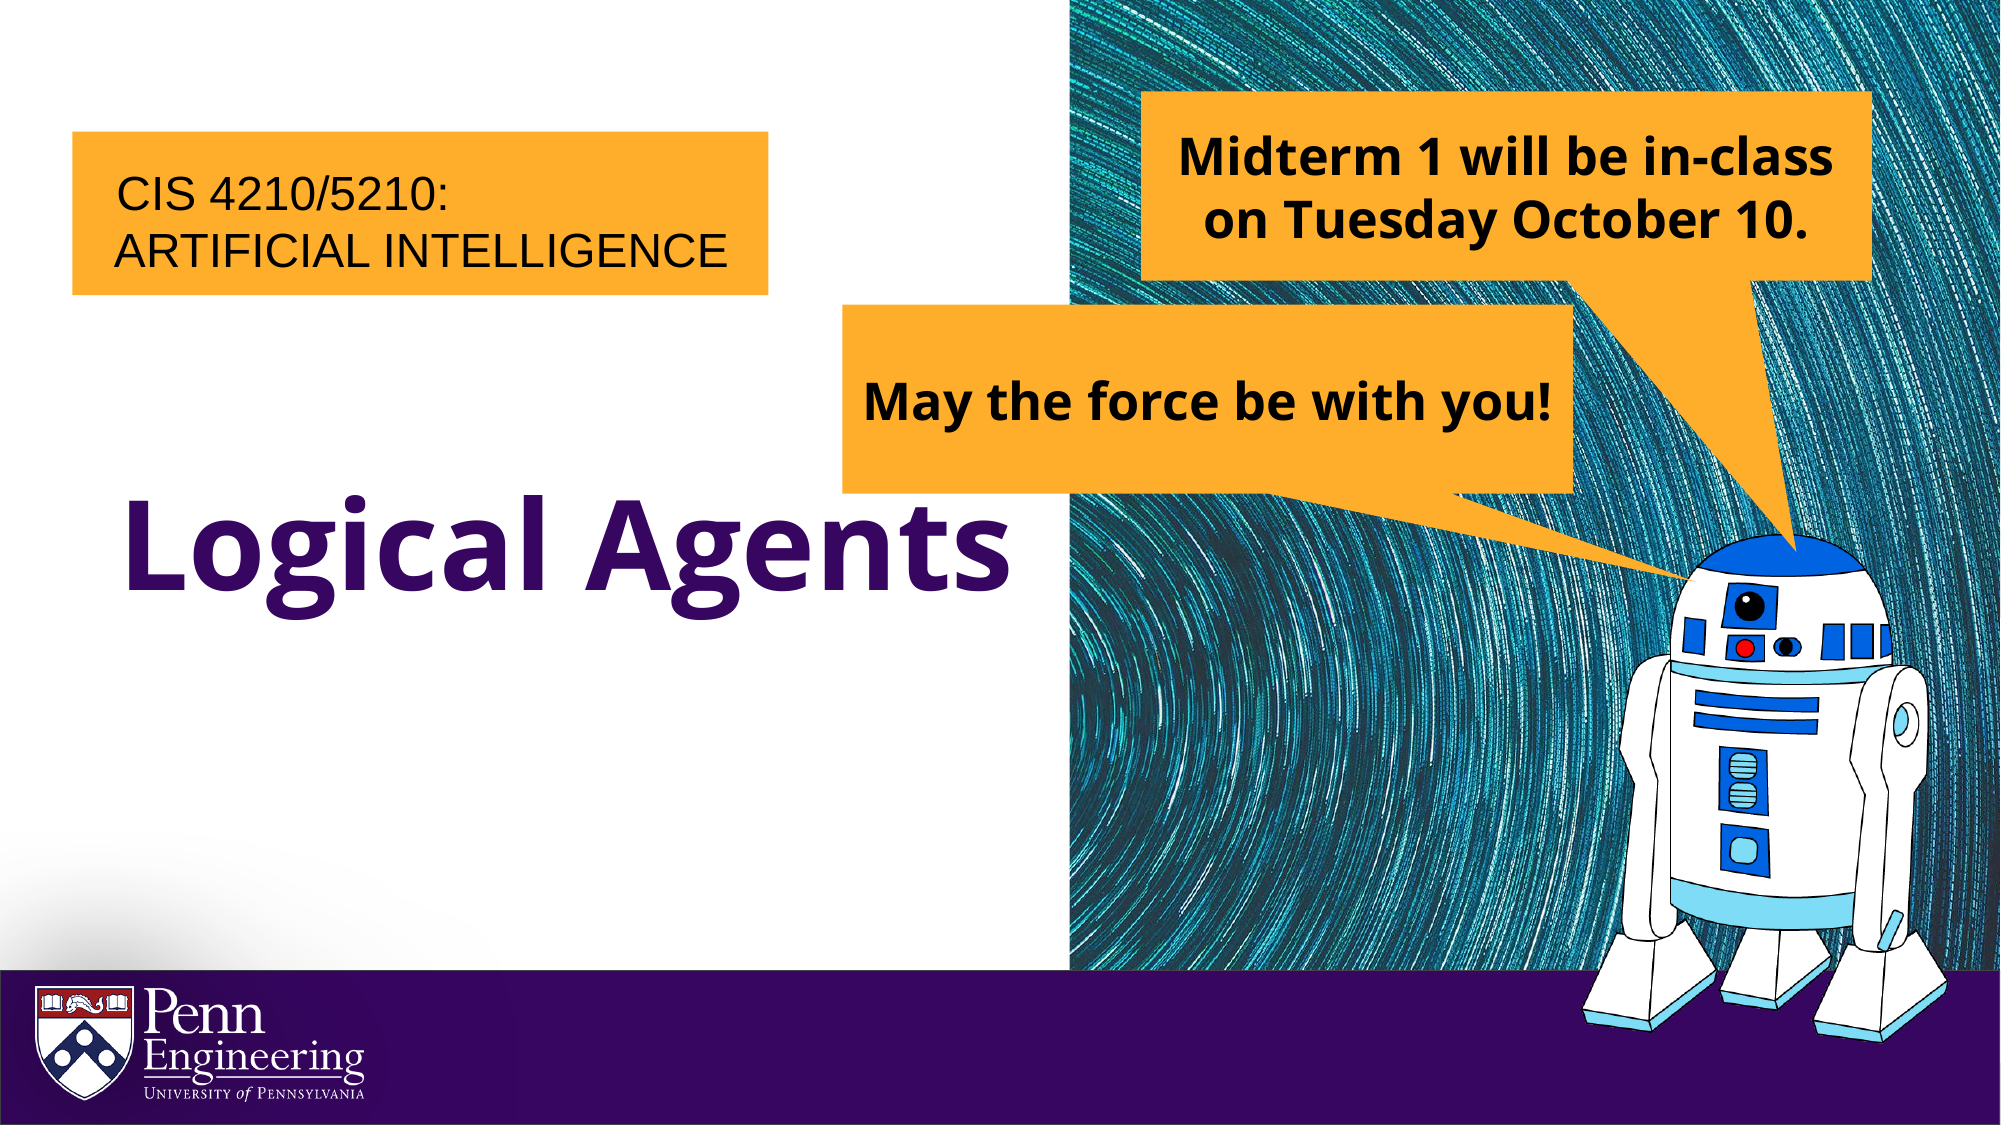

Midterm 1 will be in-class on Tuesday October 10.
May the force be with you!
# Logical Agents